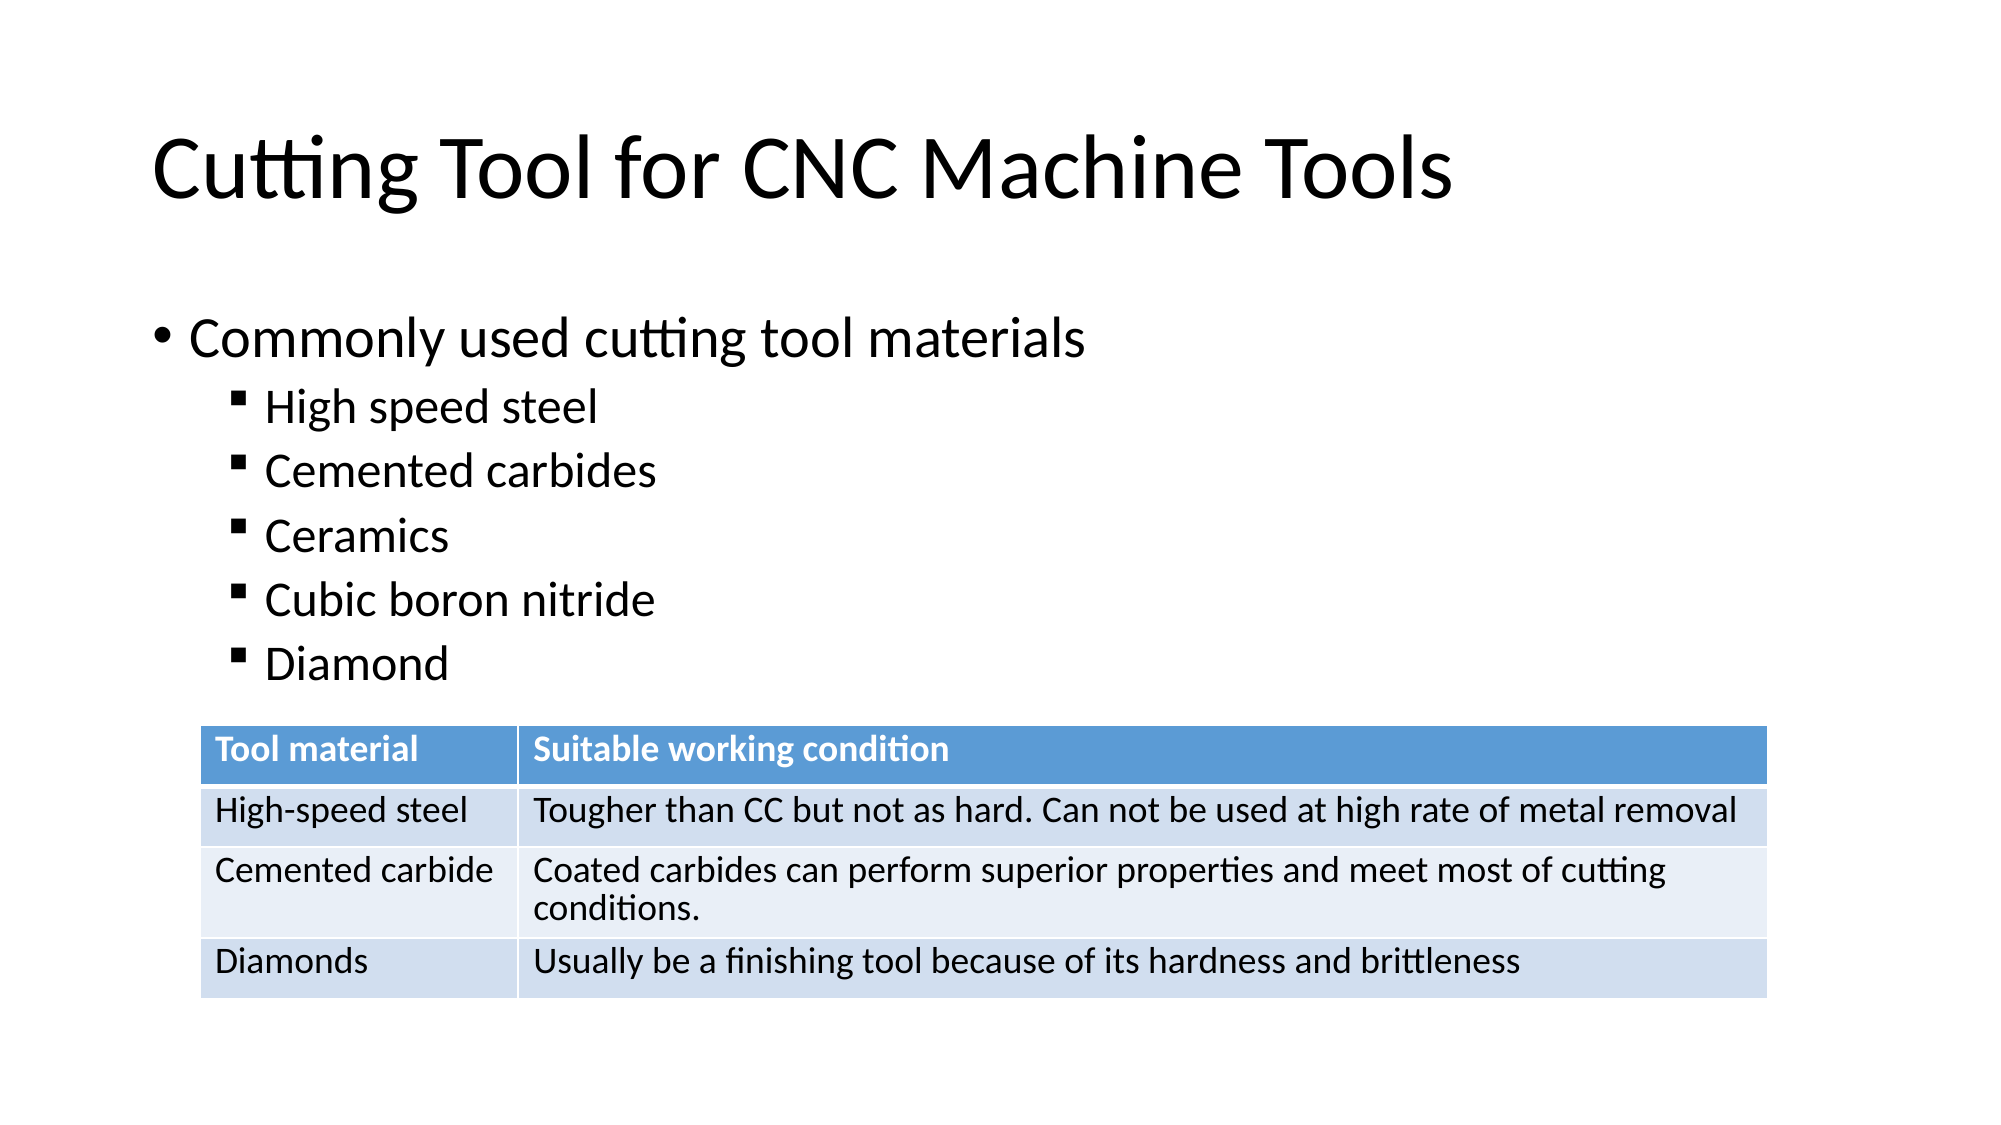

# Cutting Tool for CNC Machine Tools
Commonly used cutting tool materials
High speed steel
Cemented carbides
Ceramics
Cubic boron nitride
Diamond
| Tool material | Suitable working condition |
| --- | --- |
| High-speed steel | Tougher than CC but not as hard. Can not be used at high rate of metal removal |
| Cemented carbide | Coated carbides can perform superior properties and meet most of cutting conditions. |
| Diamonds | Usually be a finishing tool because of its hardness and brittleness |